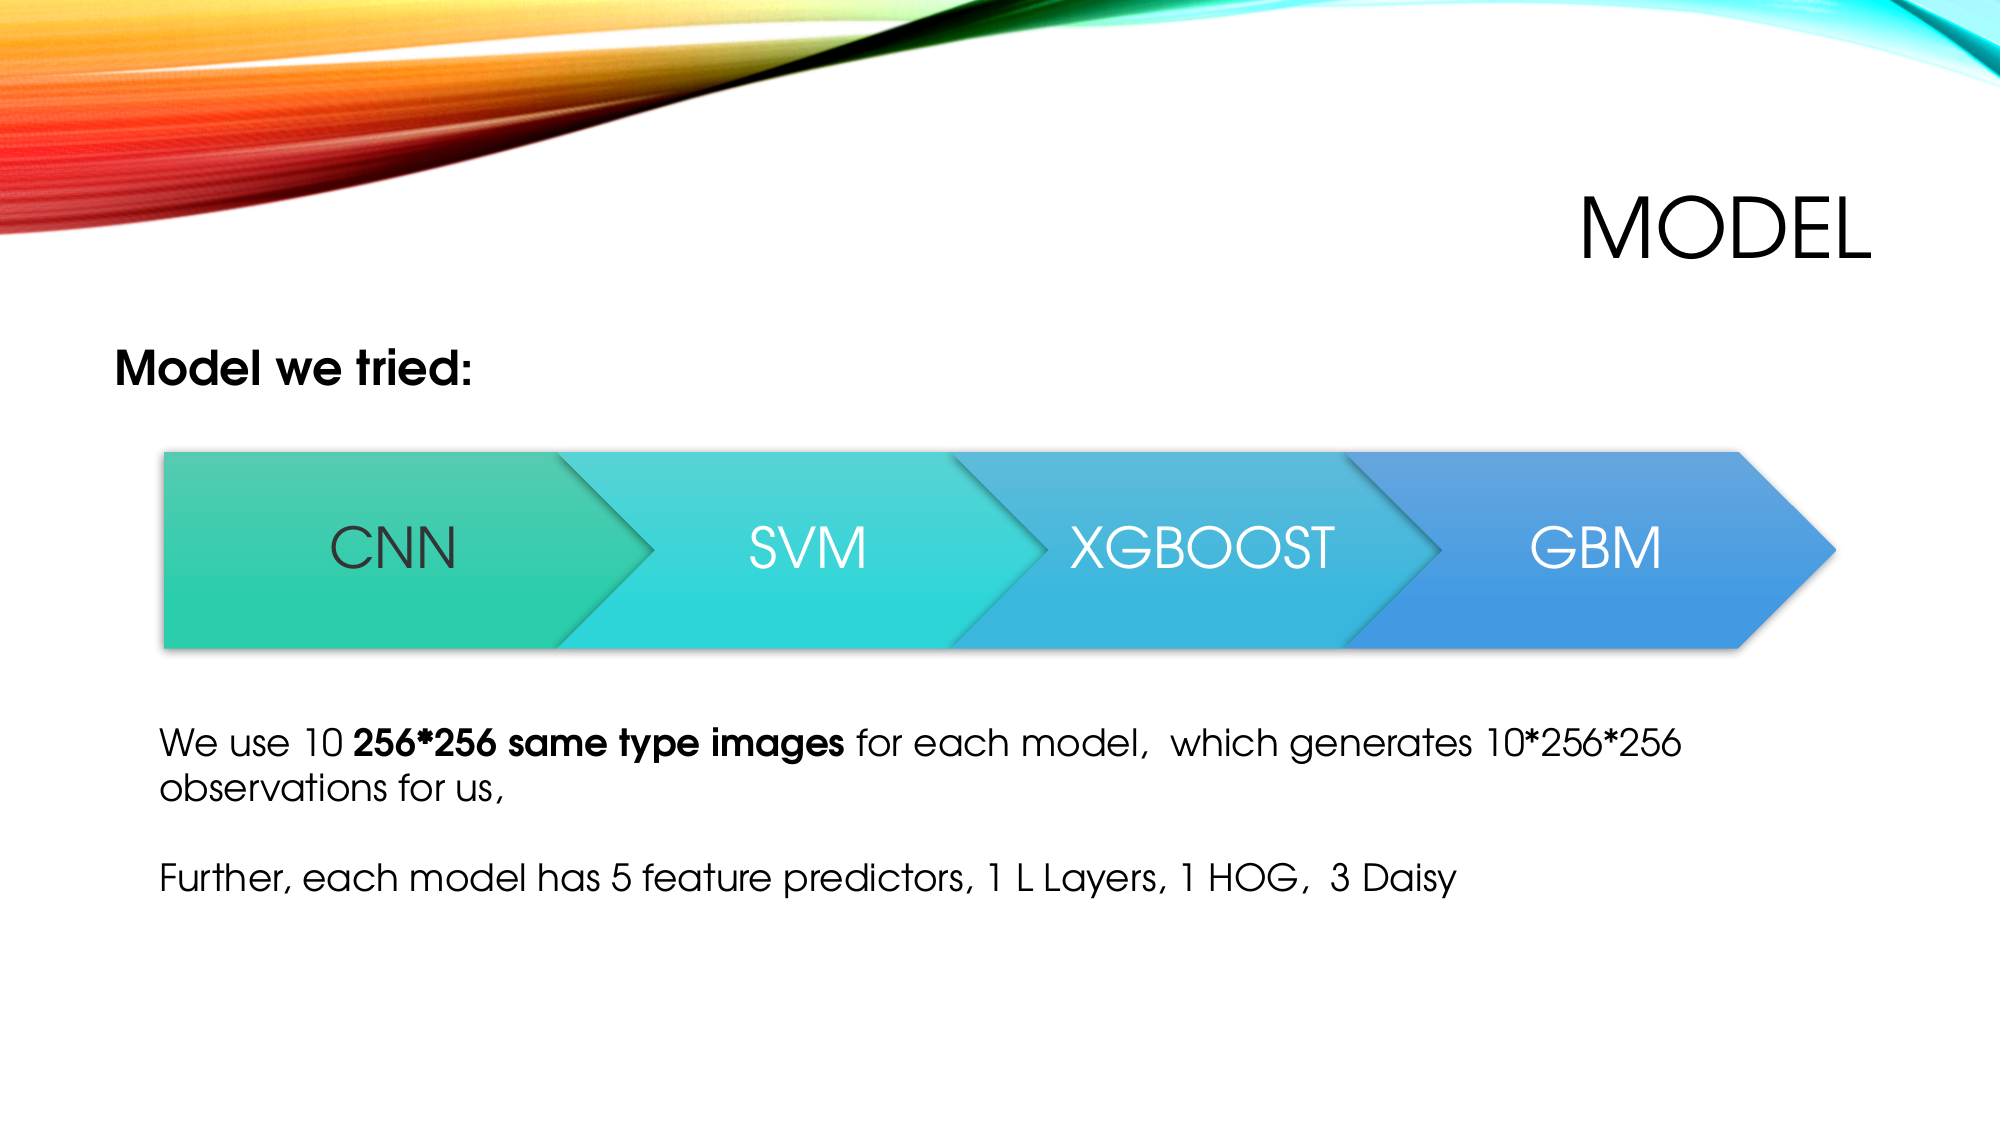

# model
Model we tried:
CNN
SVM
XGBOOST
GBM
We use 10 256*256 same type images for each model,  which generates 10*256*256 observations for us,

Further, each model has 5 feature predictors, 1 L Layers, 1 HOG,  3 Daisy